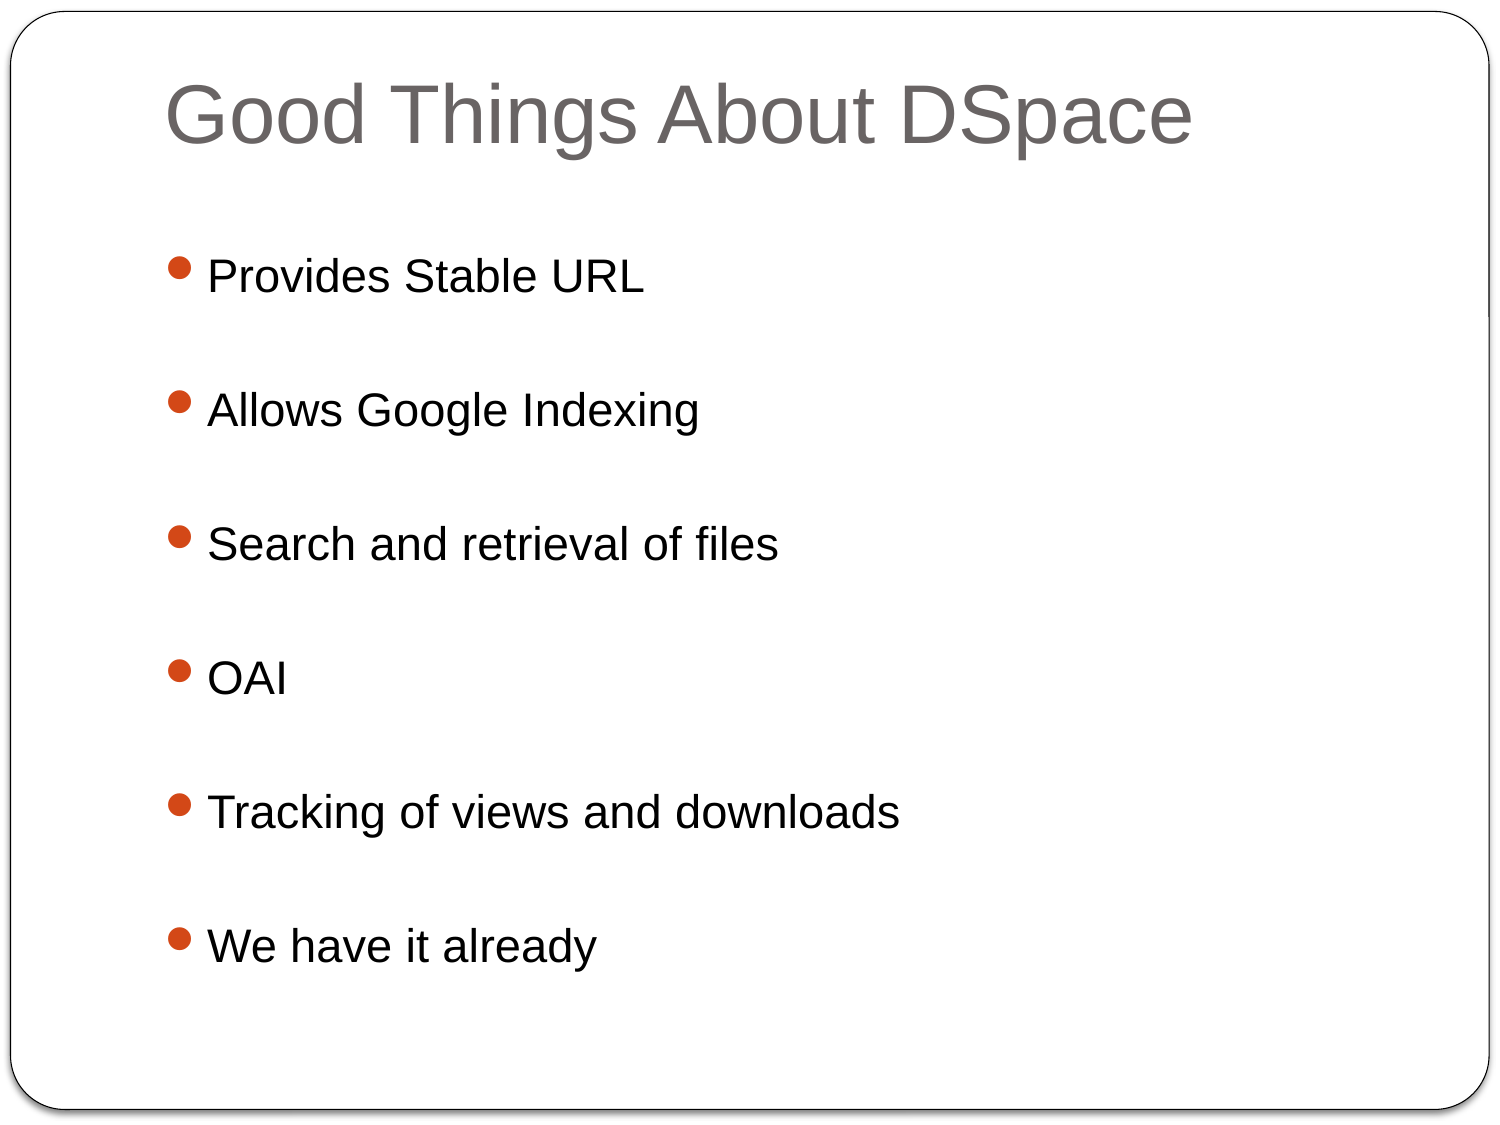

# Good Things About DSpace
Provides Stable URL

Allows Google Indexing

Search and retrieval of files

OAI

Tracking of views and downloads

We have it already